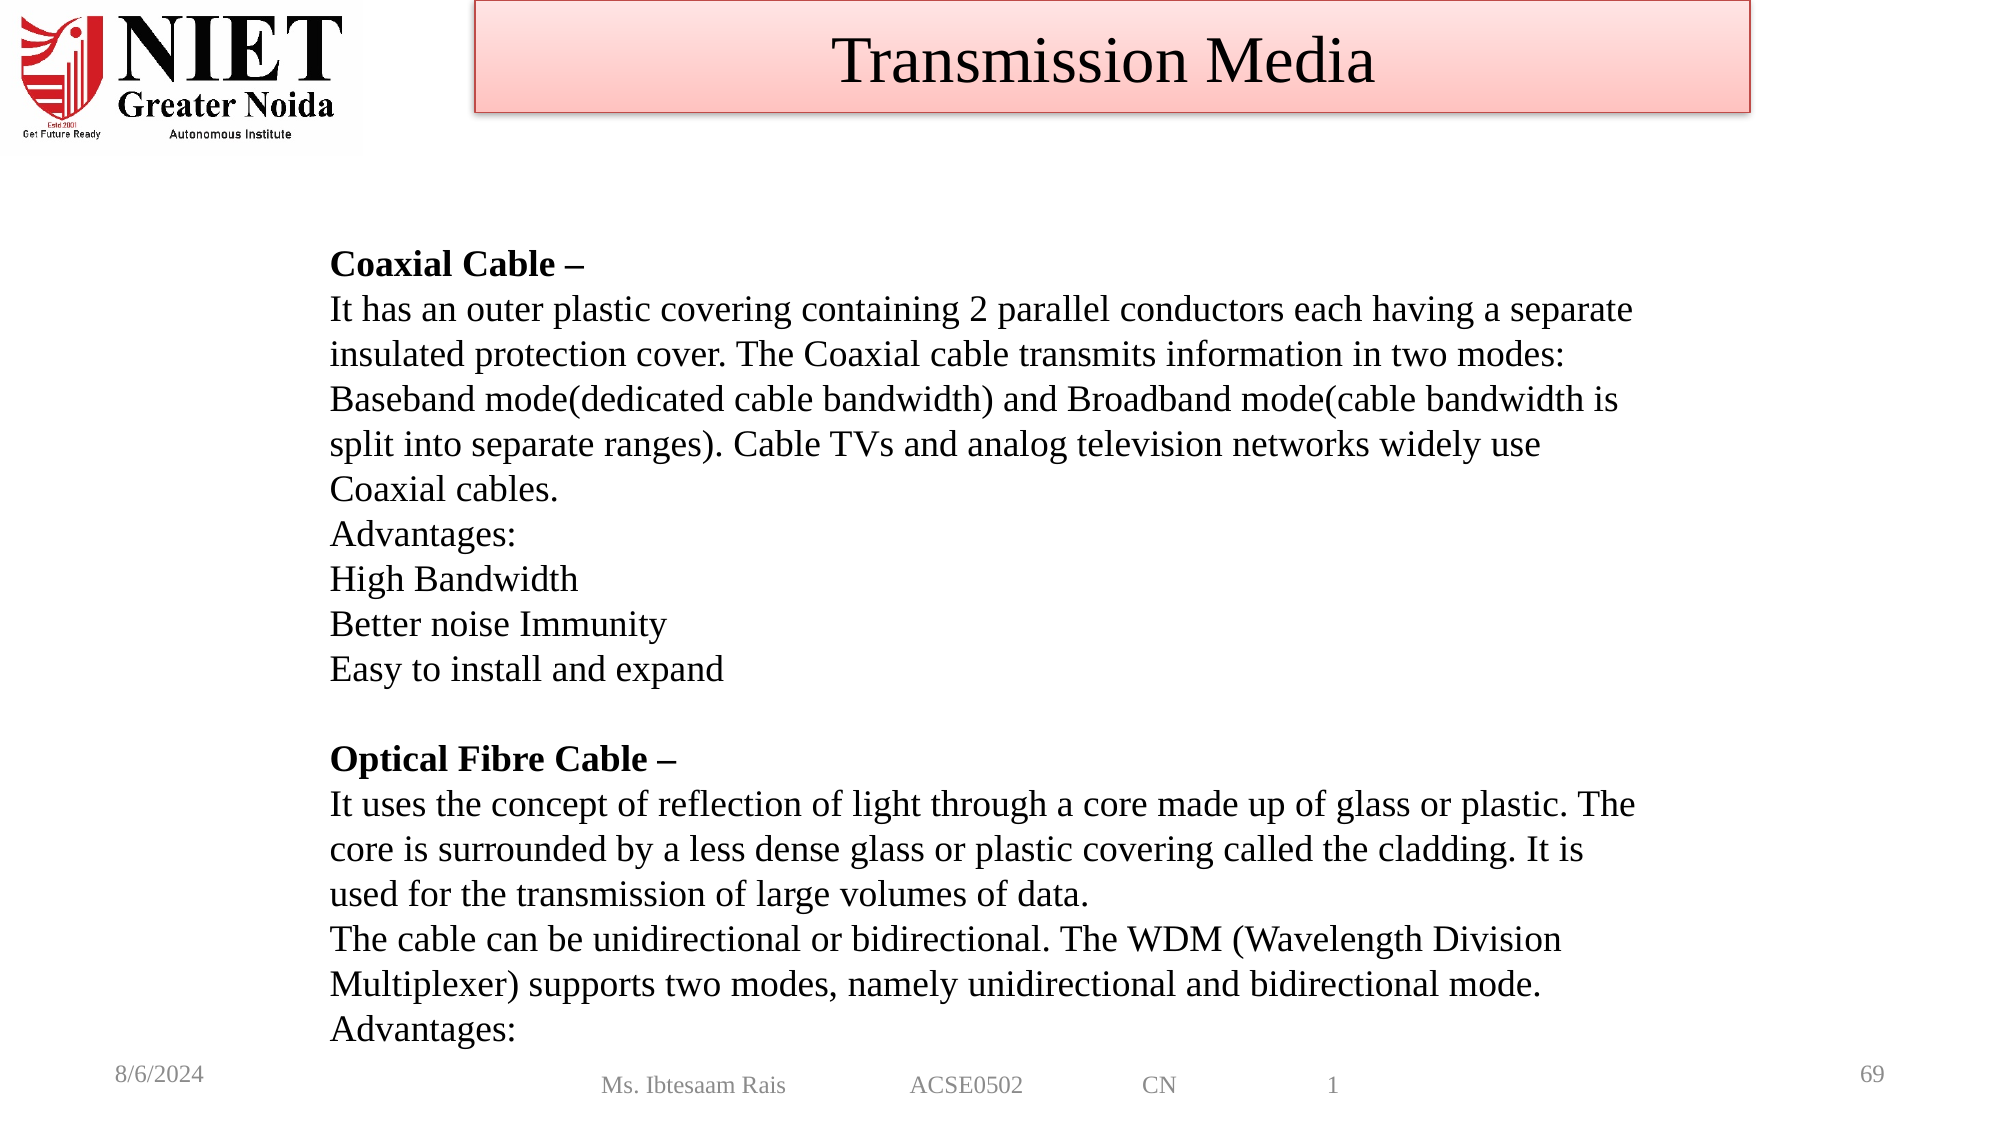

Transmission Media
Coaxial Cable – 
It has an outer plastic covering containing 2 parallel conductors each having a separate insulated protection cover. The Coaxial cable transmits information in two modes: Baseband mode(dedicated cable bandwidth) and Broadband mode(cable bandwidth is split into separate ranges). Cable TVs and analog television networks widely use Coaxial cables.
Advantages:
High Bandwidth
Better noise Immunity
Easy to install and expand

Optical Fibre Cable – 
It uses the concept of reflection of light through a core made up of glass or plastic. The core is surrounded by a less dense glass or plastic covering called the cladding. It is used for the transmission of large volumes of data.
The cable can be unidirectional or bidirectional. The WDM (Wavelength Division Multiplexer) supports two modes, namely unidirectional and bidirectional mode.
Advantages:

Ms. Ibtesaam Rais                    ACSE0502                   CN                        1
8/6/2024
69